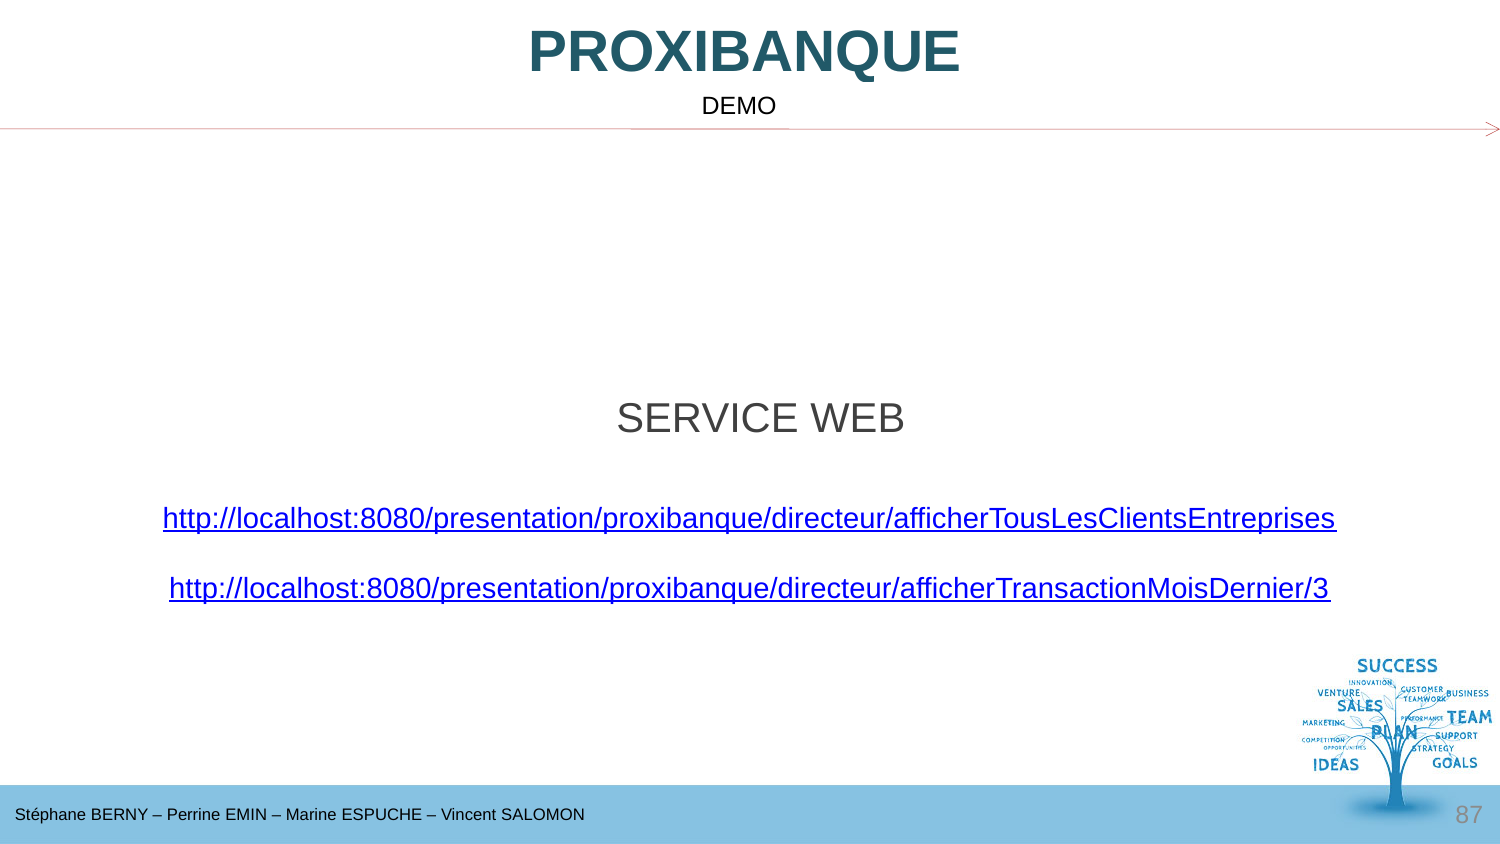

# PROXIBANQUE
DEMO
SERVICE WEB
http://localhost:8080/presentation/proxibanque/directeur/afficherTousLesClientsEntreprises

http://localhost:8080/presentation/proxibanque/directeur/afficherTransactionMoisDernier/3

87
Stéphane BERNY – Perrine EMIN – Marine ESPUCHE – Vincent SALOMON